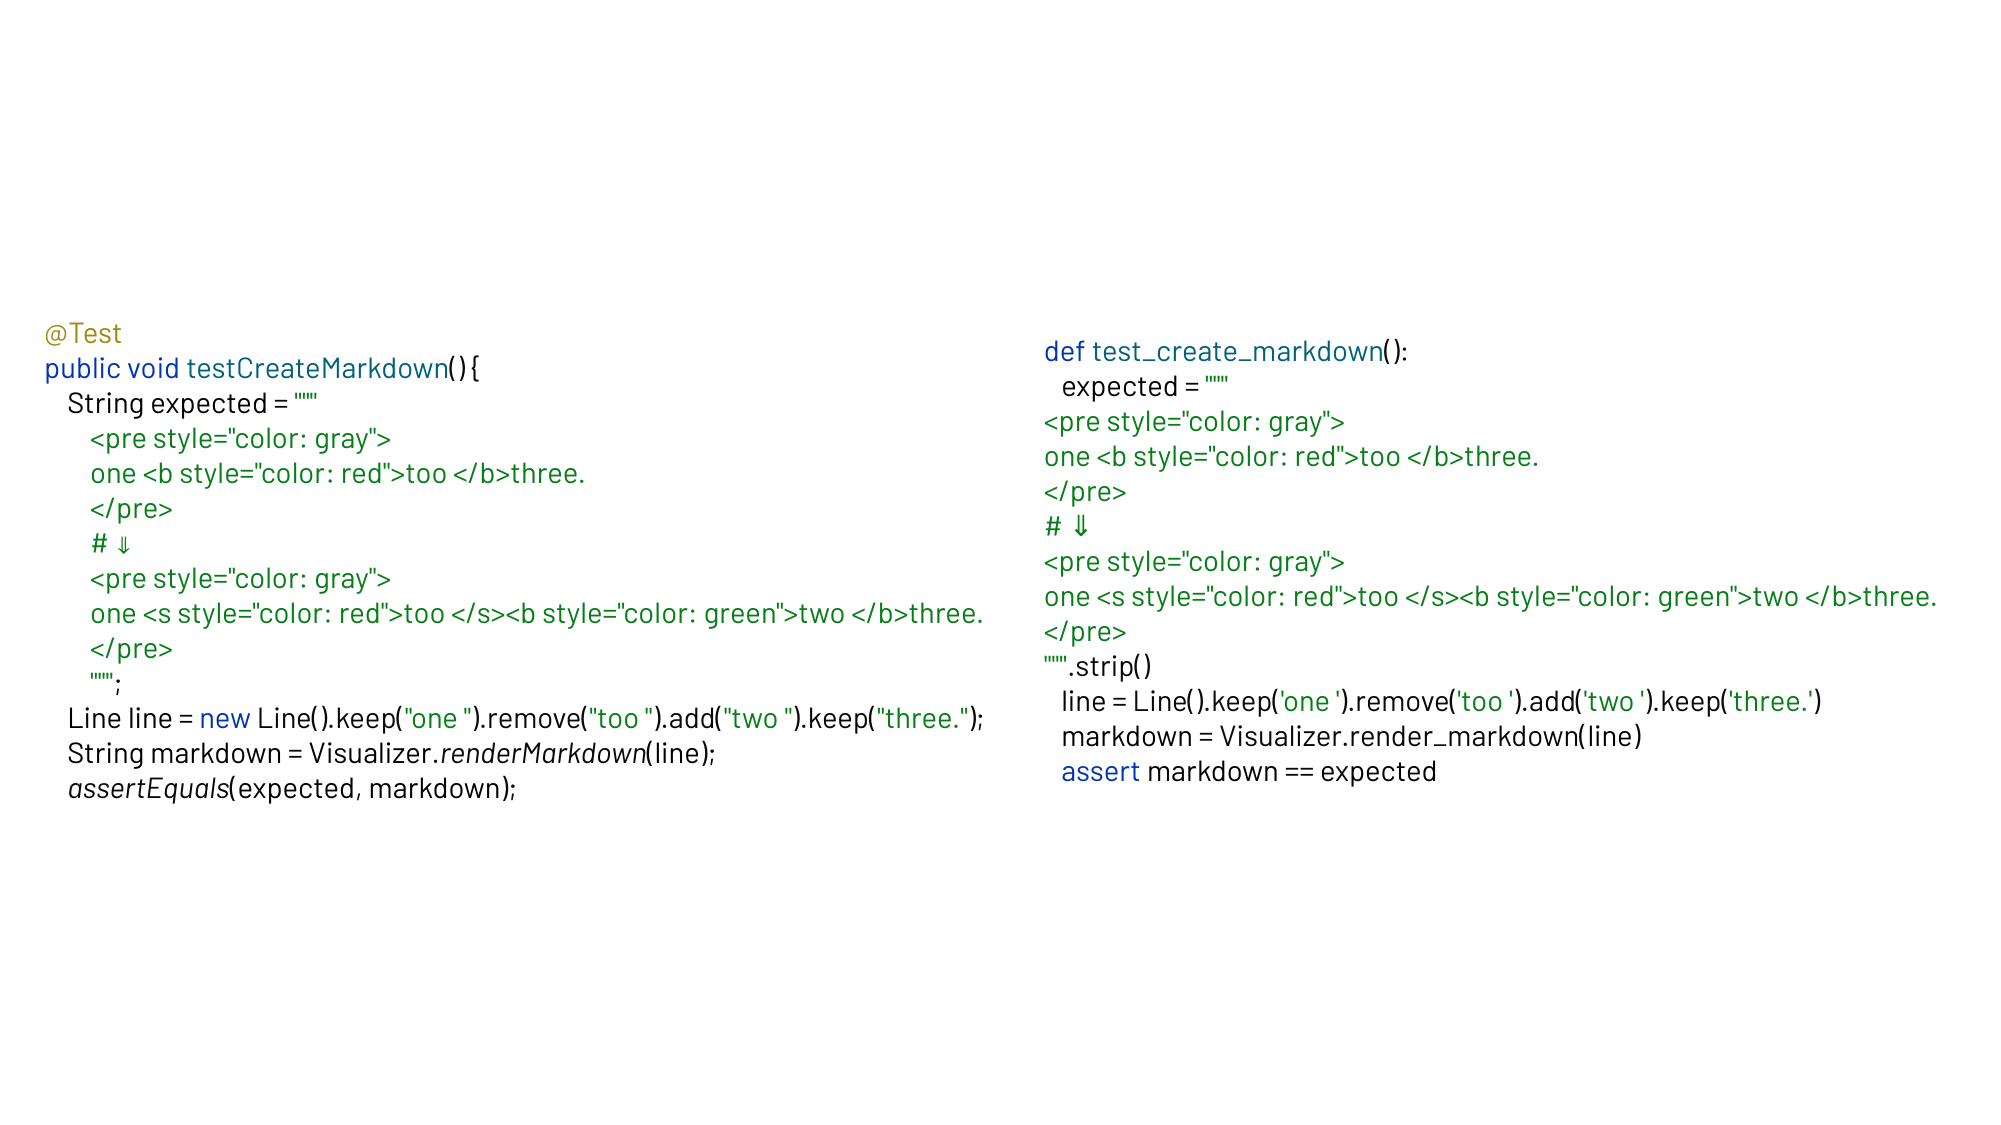

@Test
public void testCreateMarkdown() {
    String expected = """
        <pre style="color: gray">
        one <b style="color: red">too </b>three.
        </pre>
        # ⇓
        <pre style="color: gray">
        one <s style="color: red">too </s><b style="color: green">two </b>three.
        </pre>
        """;
    Line line = new Line().keep("one ").remove("too ").add("two ").keep("three.");
    String markdown = Visualizer.renderMarkdown(line);
    assertEquals(expected, markdown);
def test_create_markdown():
   expected = """
<pre style="color: gray">
one <b style="color: red">too </b>three.
</pre>
# ⇓
<pre style="color: gray">
one <s style="color: red">too </s><b style="color: green">two </b>three.
</pre>
""".strip()
   line = Line().keep('one ').remove('too ').add('two ').keep('three.')
   markdown = Visualizer.render_markdown(line)
   assert markdown == expected